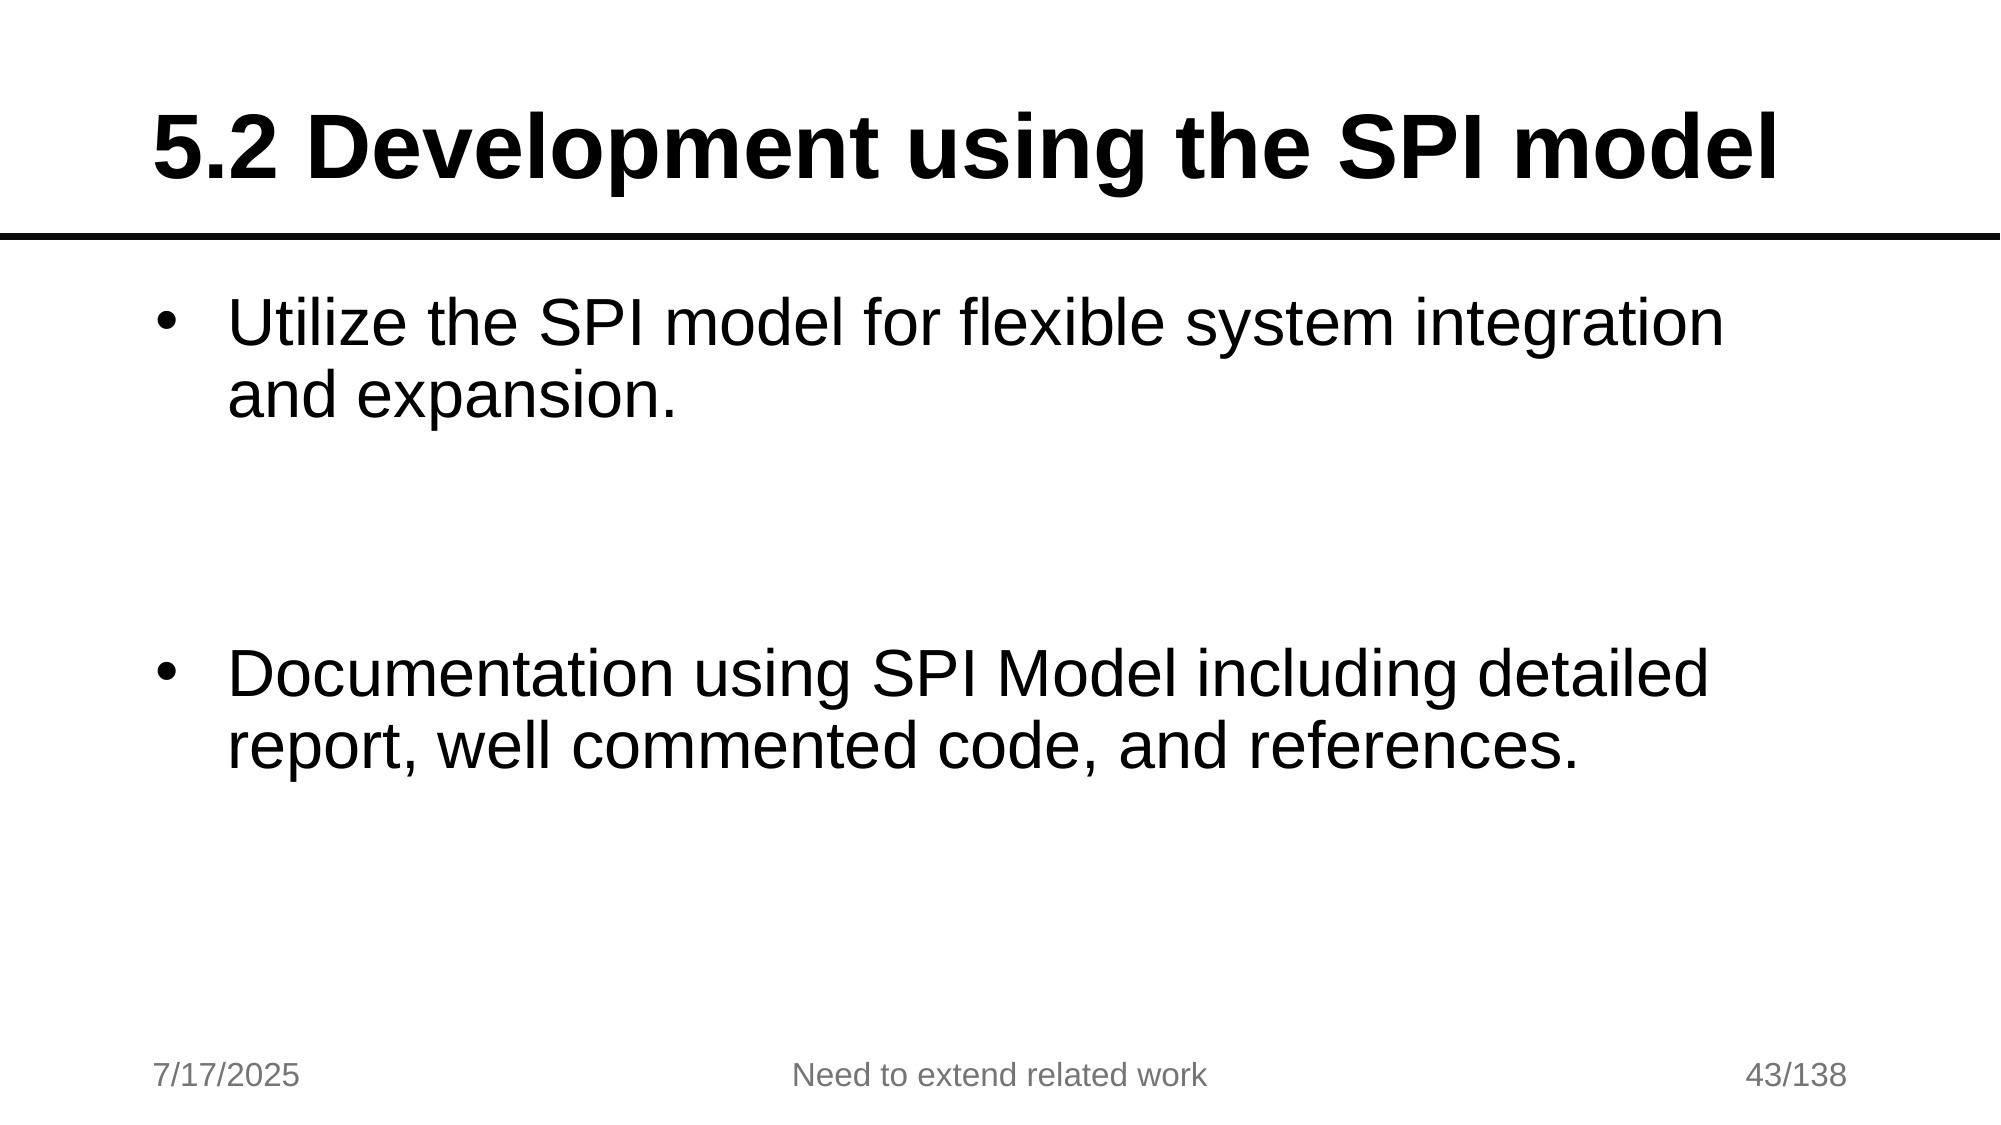

# 5.2 Development using the SPI model
Utilize the SPI model for flexible system integration and expansion.

Documentation using SPI Model including detailed report, well commented code, and references.
7/17/2025
Need to extend related work
43/138